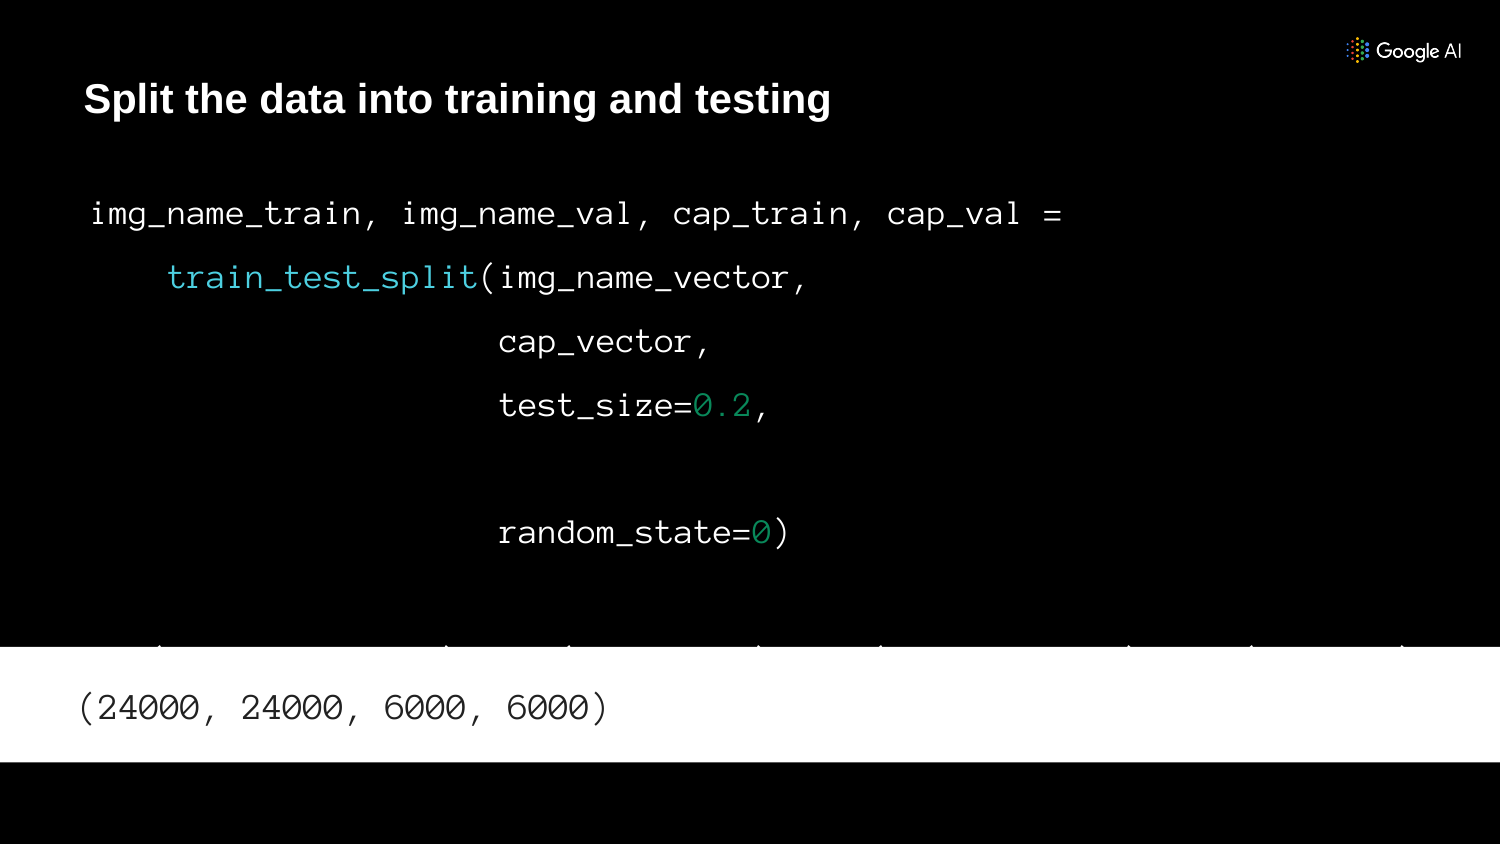

# Split the data into training and testing
img_name_train, img_name_val, cap_train, cap_val =
    train_test_split(img_name_vector,
                     cap_vector,
                     test_size=0.2,
                     random_state=0)

len(img_name_train), len(cap_train), len(img_name_val), len(cap_val)

    (24000, 24000, 6000, 6000)